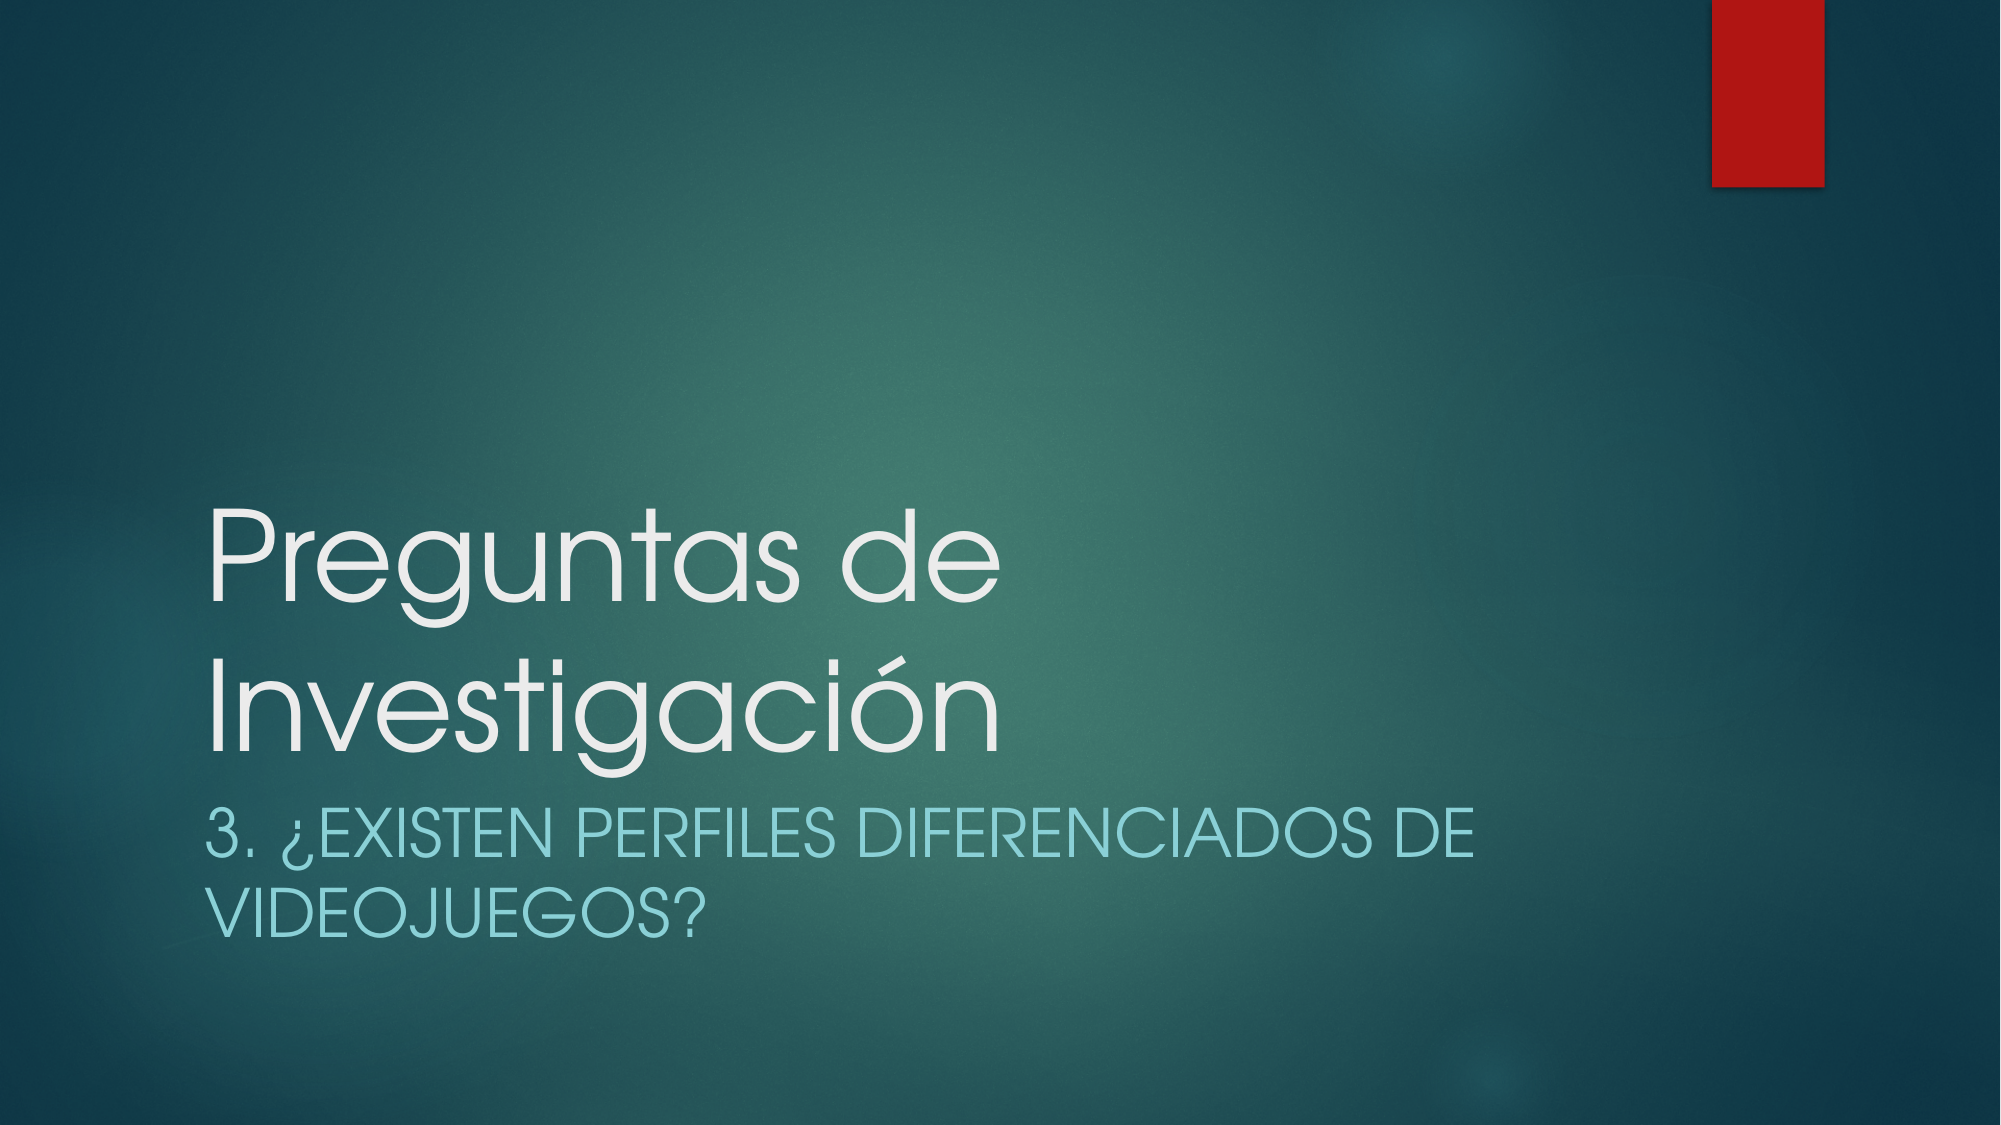

# Preguntas de Investigación
3. ¿Existen perfiles diferenciados de videojuegos?